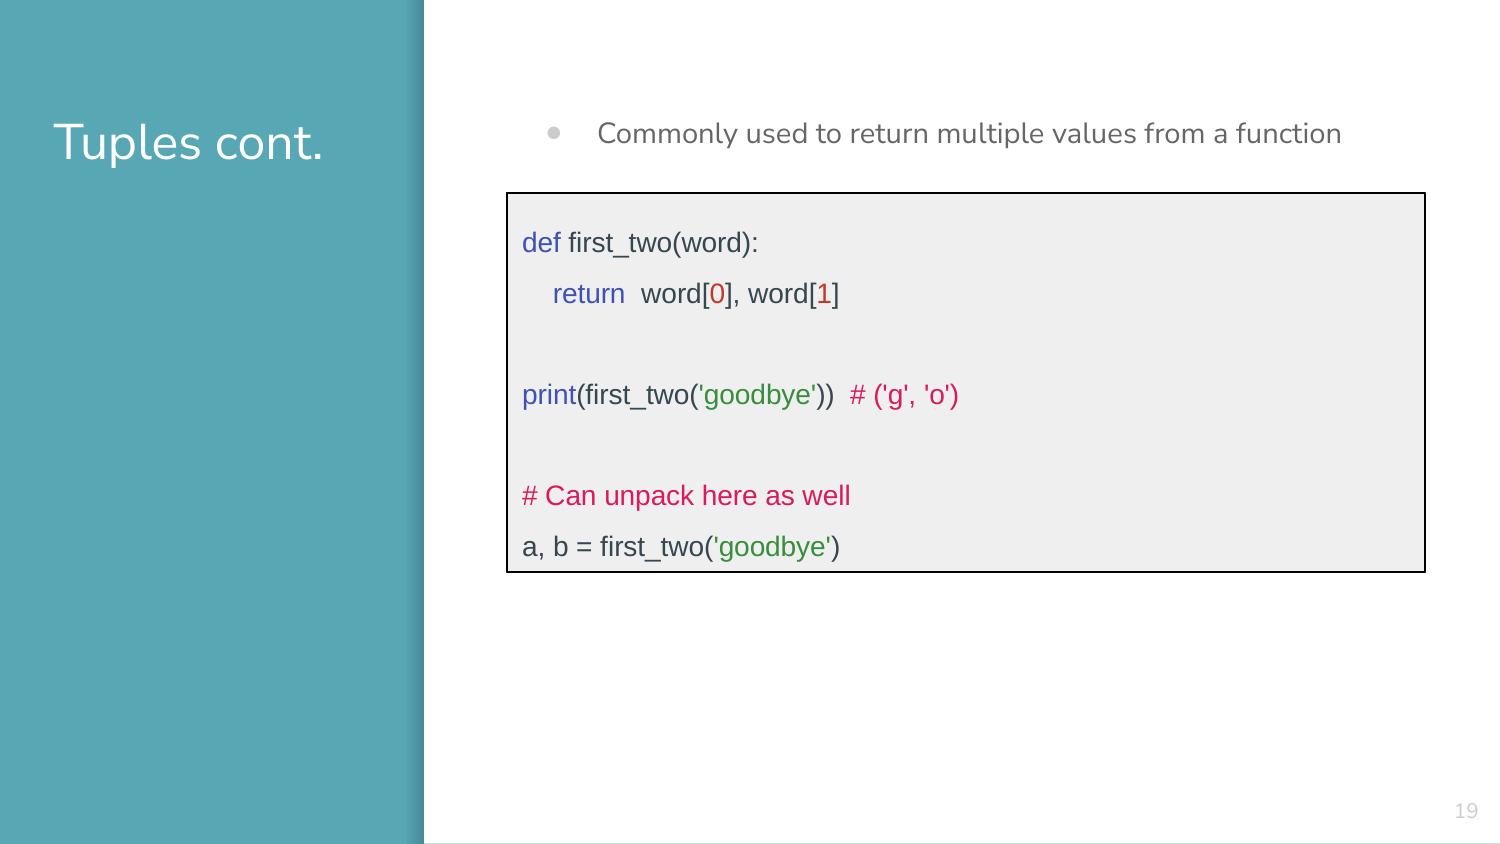

# Tuples cont.
Commonly used to return multiple values from a function

def first_two(word):
    return (word[0], word[1])

print(first_two('goodbye'))  # ('g', 'o')

# Can unpack here as well
a, b = first_two('goodbye')

def first_two(word):
    return  word[0], word[1]

print(first_two('goodbye'))  # ('g', 'o')

# Can unpack here as well
a, b = first_two('goodbye')

19